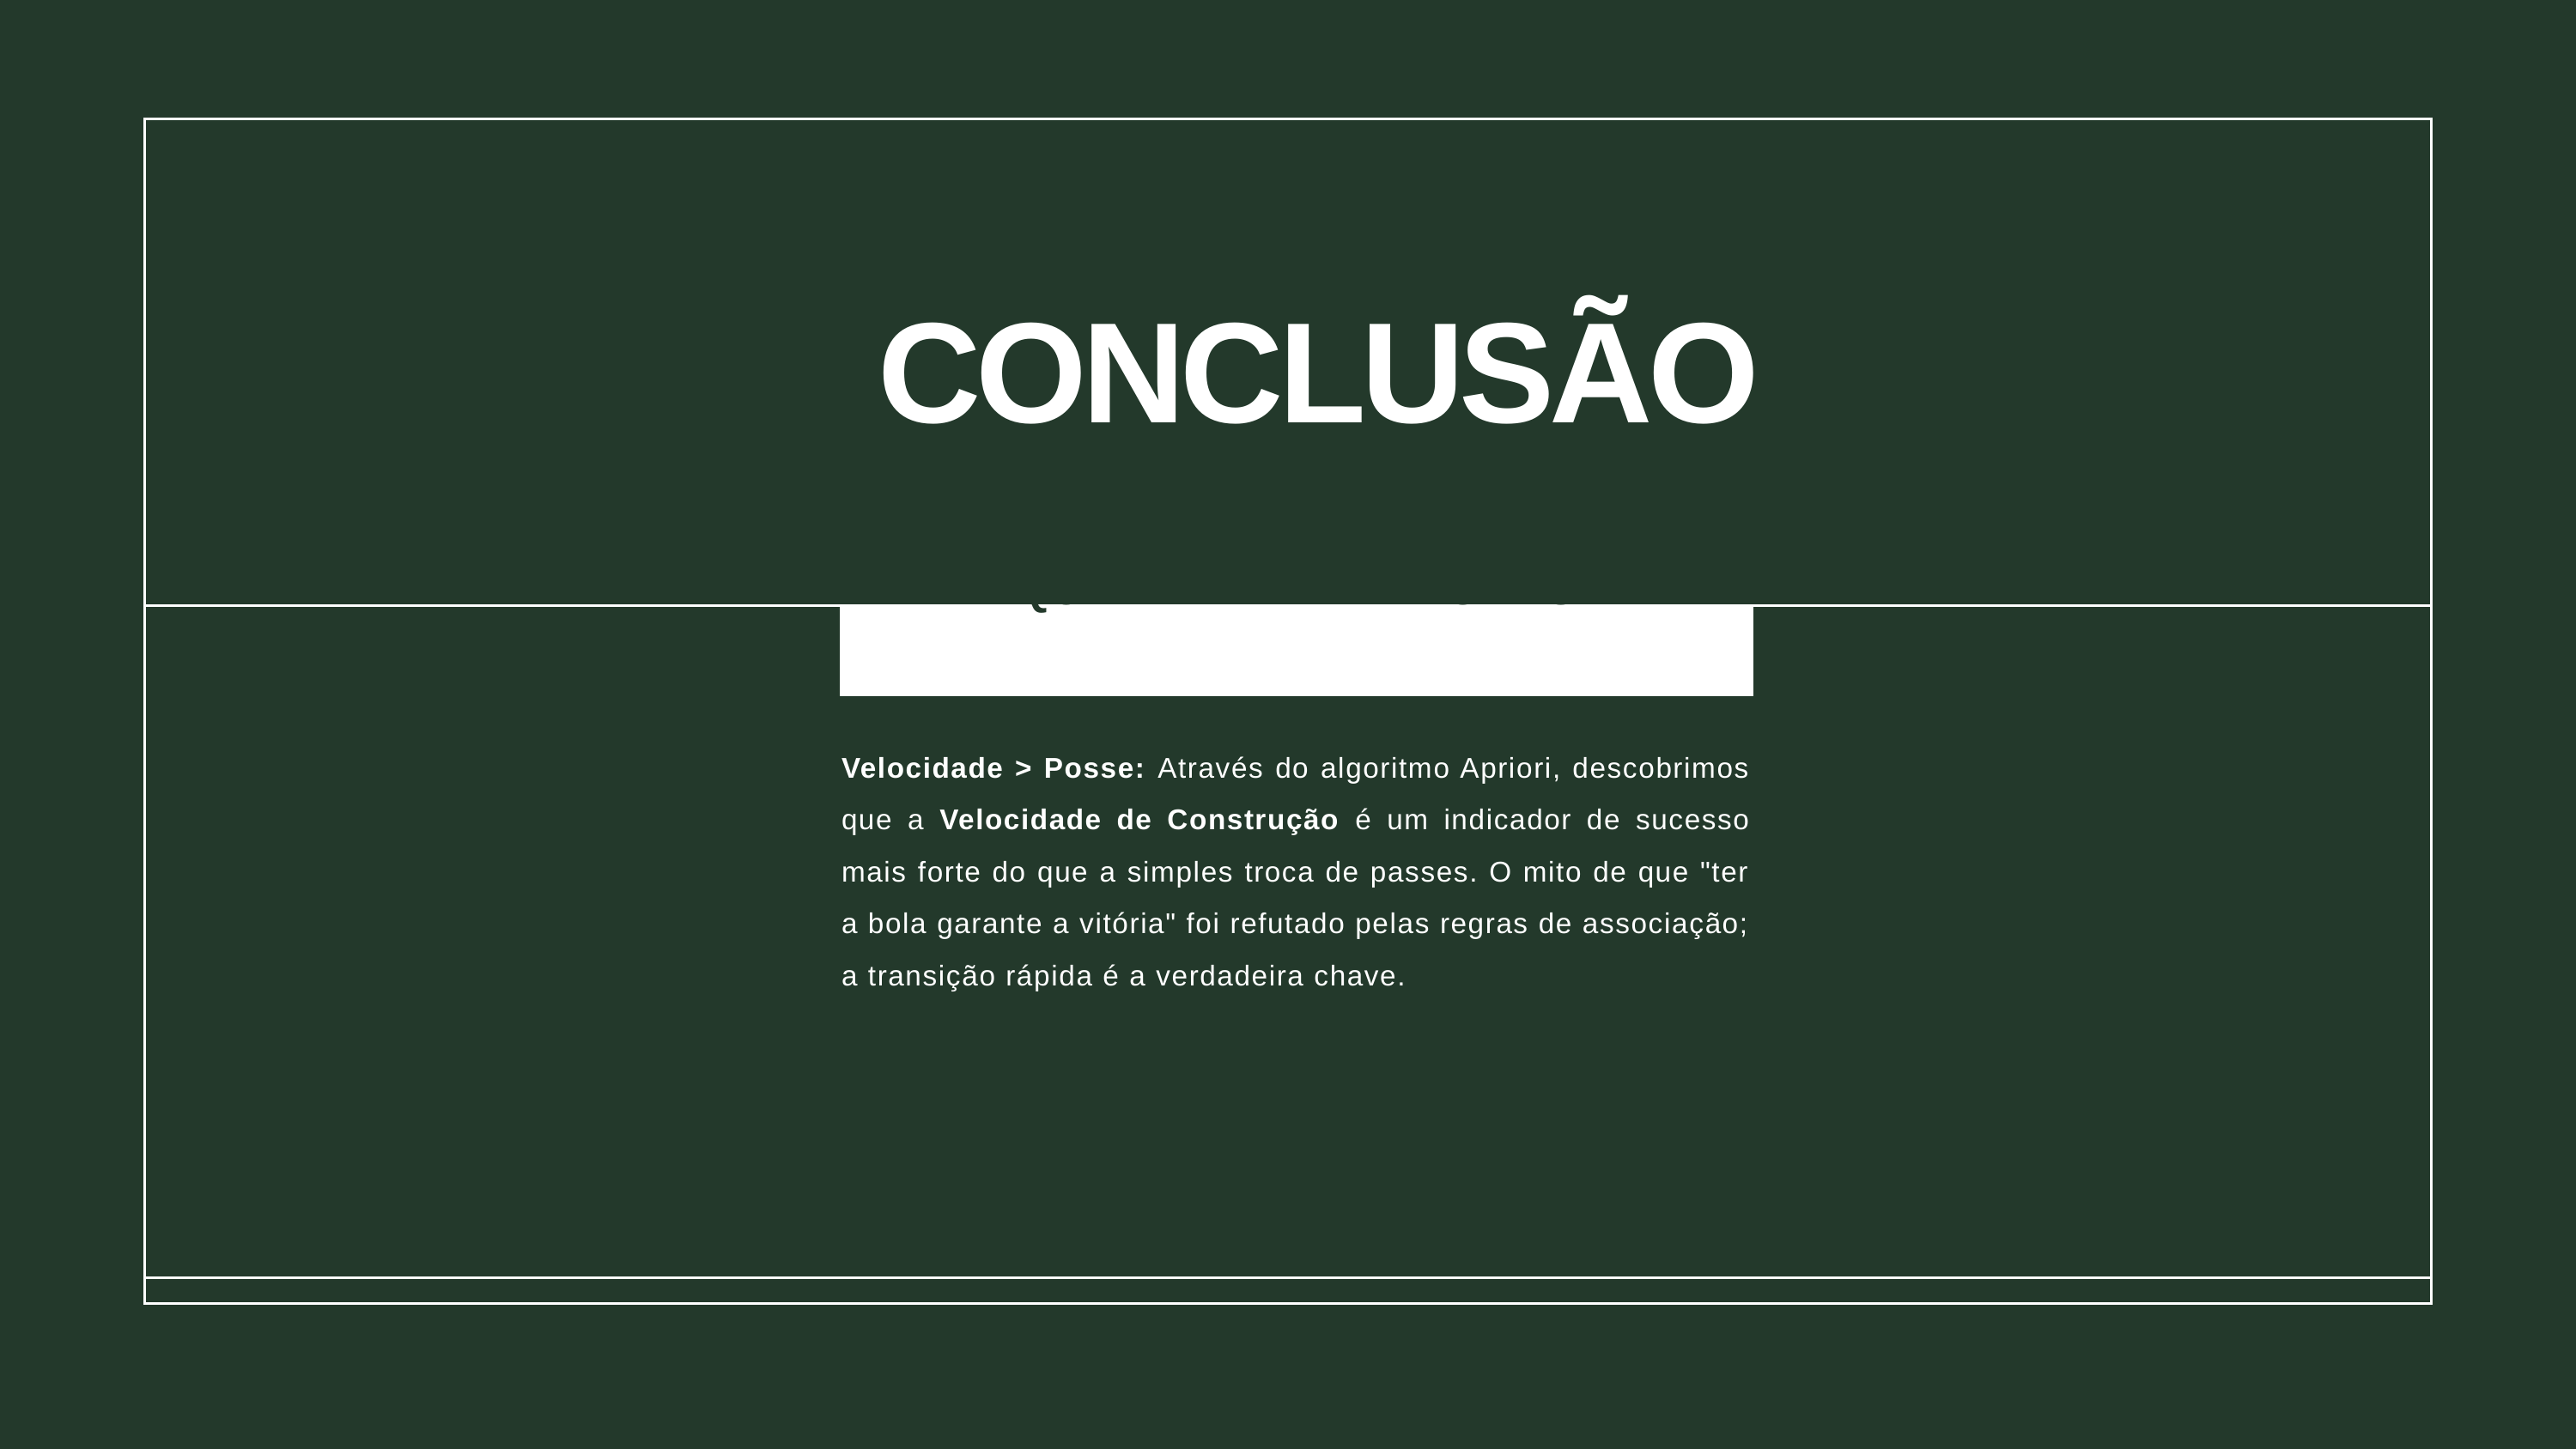

CONCLUSÃO

QUEBRA DE PARADIGMAS
Velocidade > Posse: Através do algoritmo Apriori, descobrimos que a Velocidade de Construção é um indicador de sucesso mais forte do que a simples troca de passes. O mito de que "ter a bola garante a vitória" foi refutado pelas regras de associação; a transição rápida é a verdadeira chave.